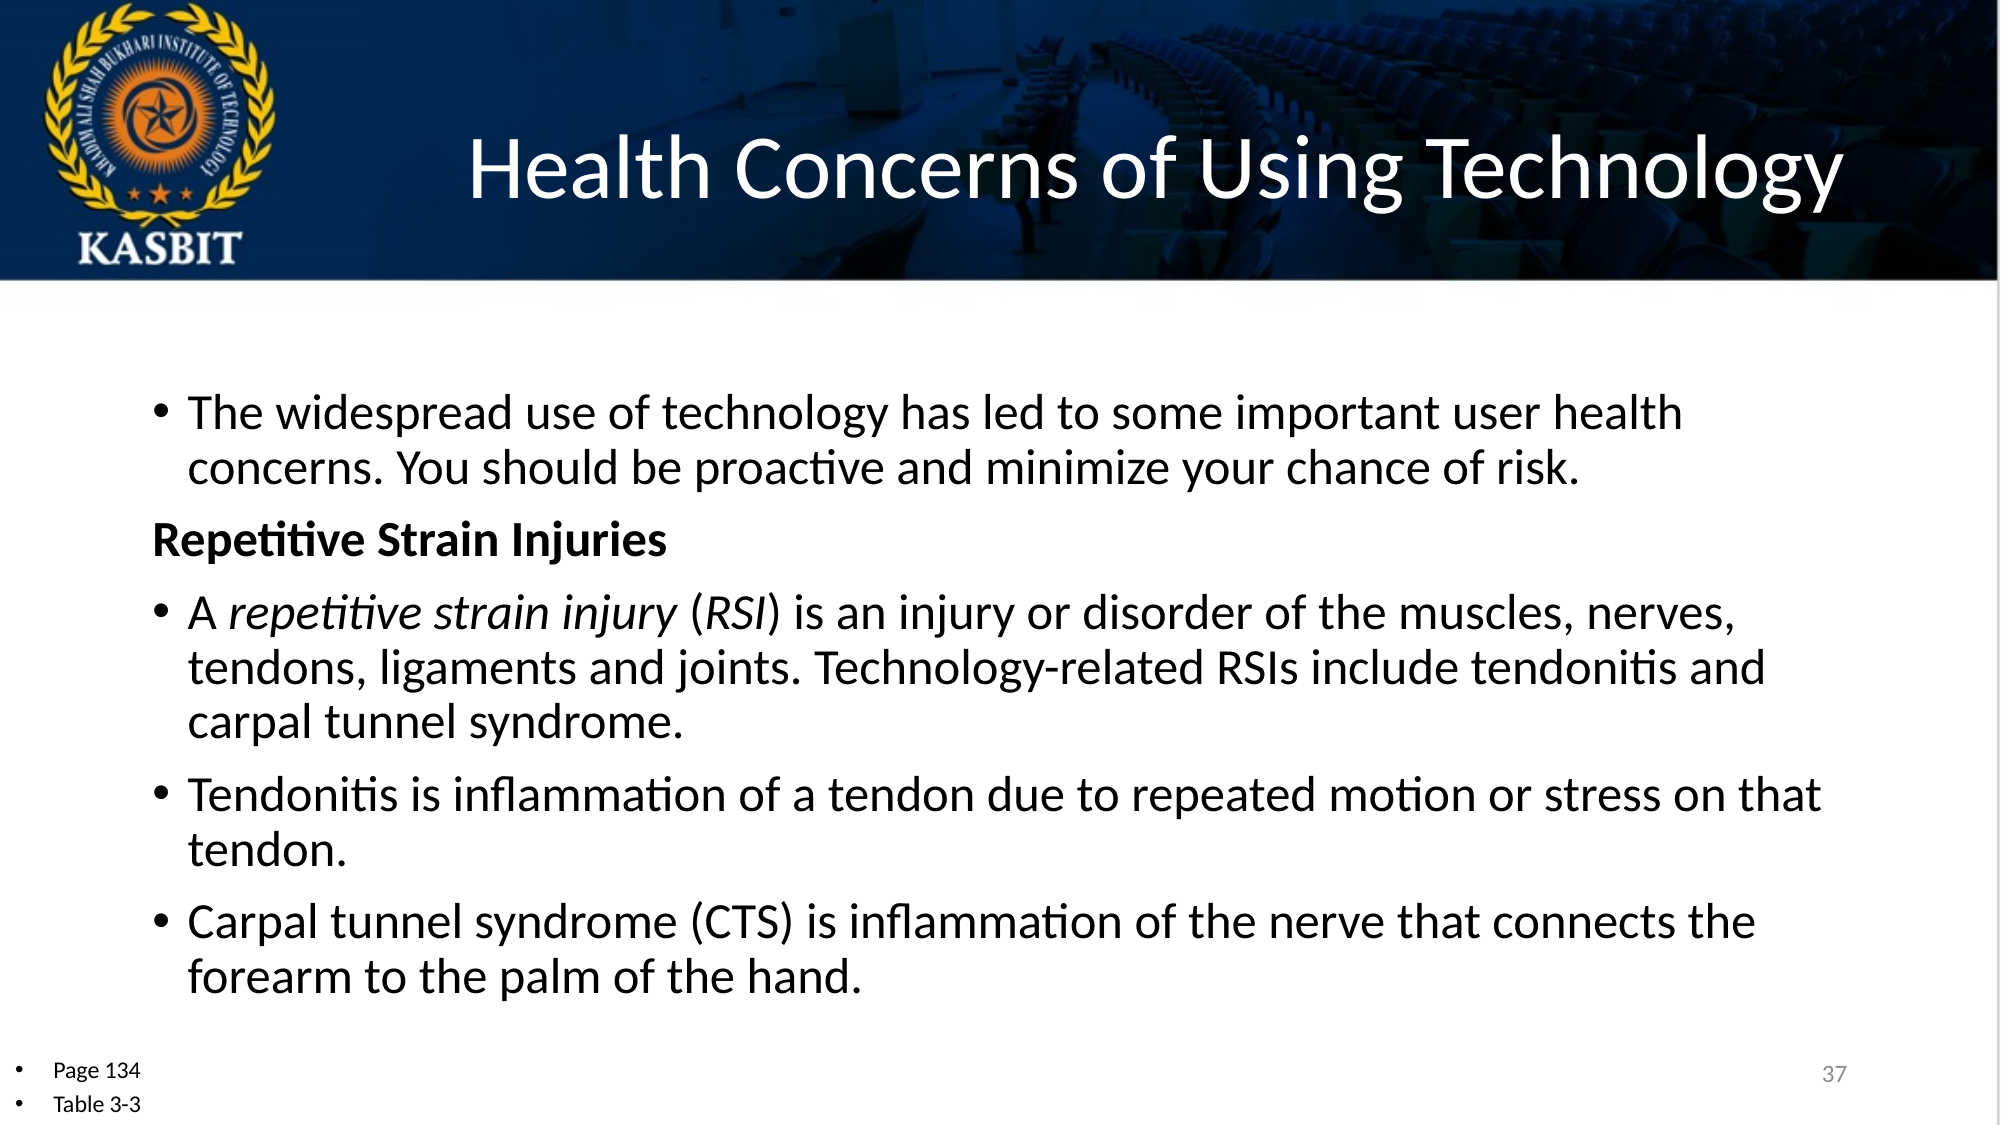

# Health Concerns of Using Technology

The widespread use of technology has led to some important user health concerns. You should be proactive and minimize your chance of risk.
Repetitive Strain Injuries
A repetitive strain injury (RSI) is an injury or disorder of the muscles, nerves, tendons, ligaments and joints. Technology-related RSIs include tendonitis and carpal tunnel syndrome.
Tendonitis is inflammation of a tendon due to repeated motion or stress on that  tendon.
Carpal tunnel syndrome (CTS) is inflammation of the nerve that connects the forearm to the palm of the hand.

37
Page 134
Table 3-3